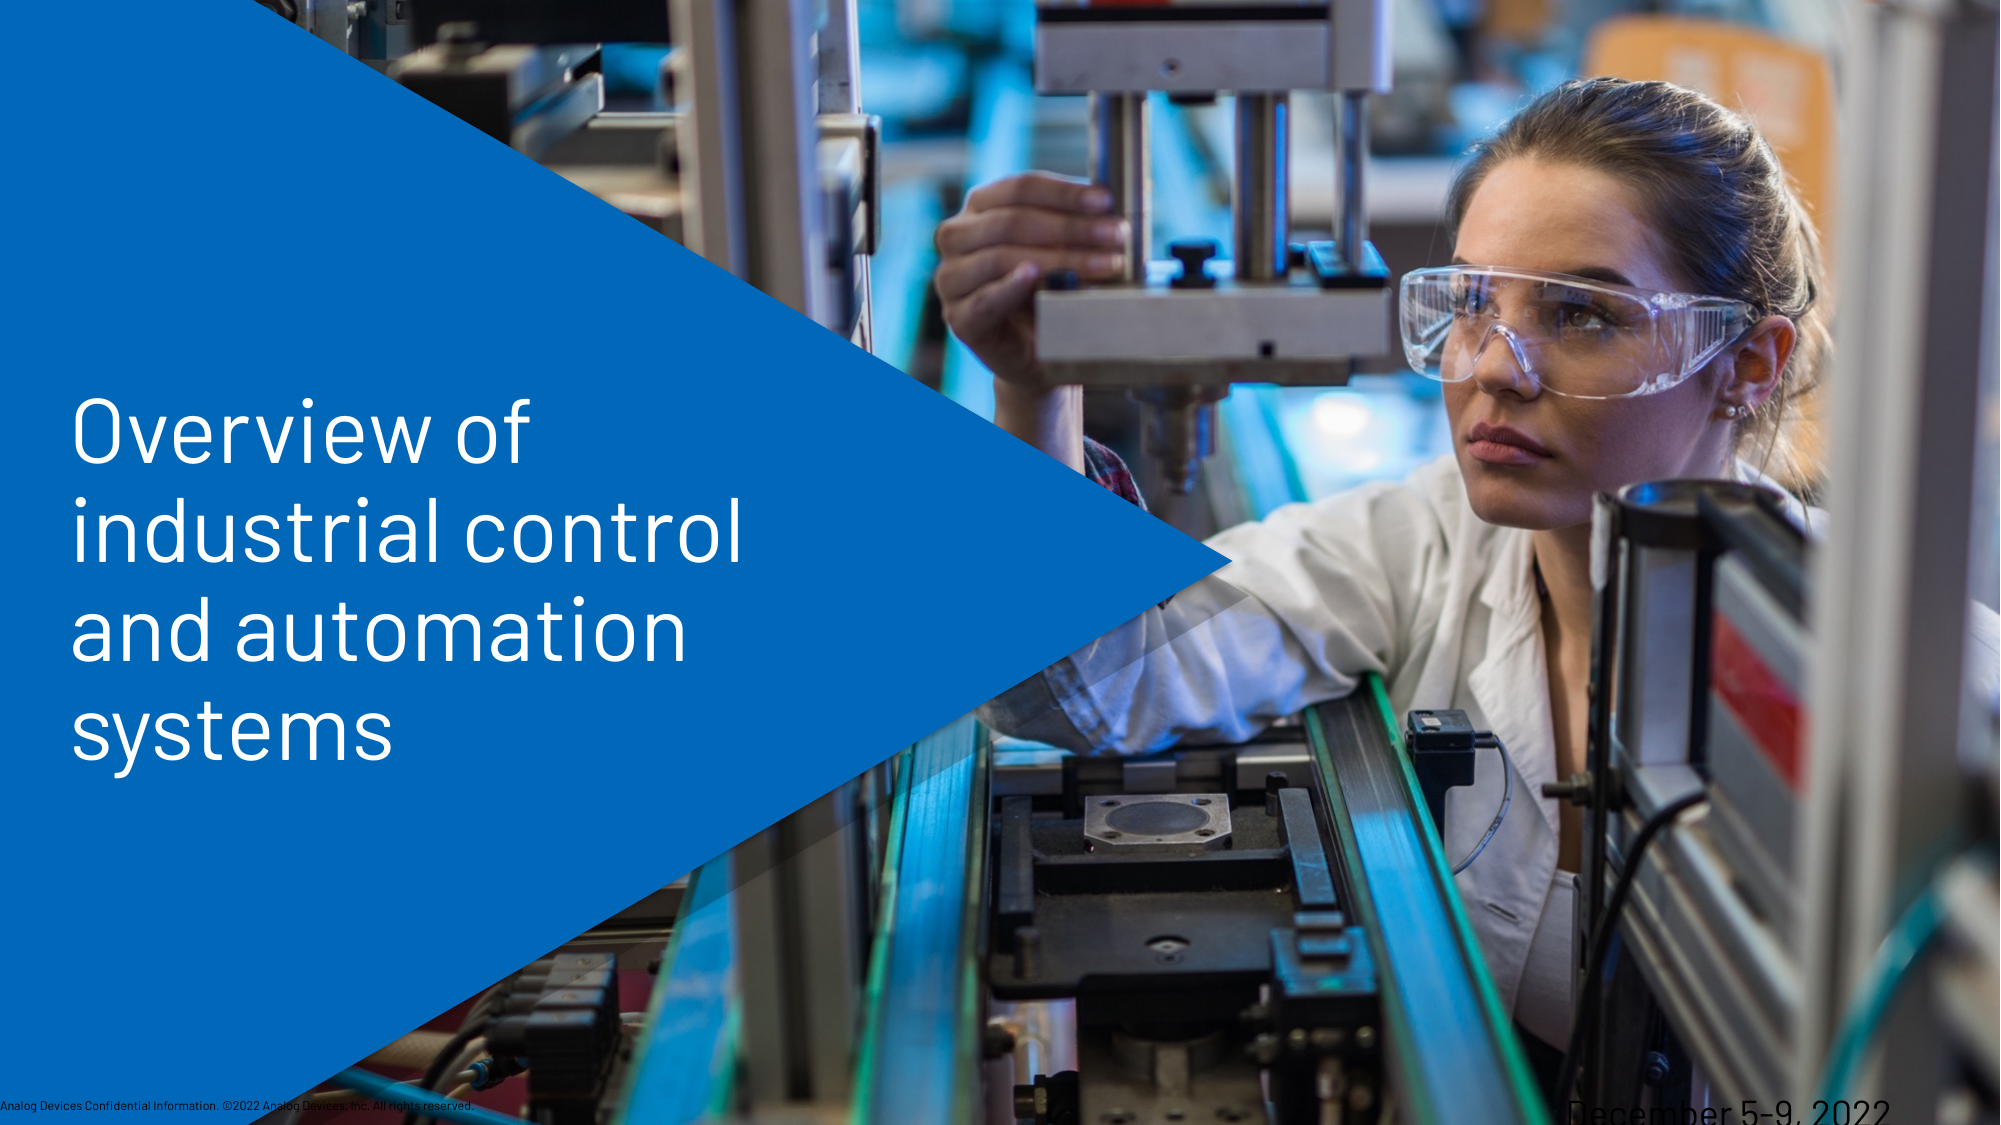

Overview of
industrial control
and automation systems
December 5-9, 2022
Analog Devices Confidential Information. ©2022 Analog Devices, Inc. All rights reserved.